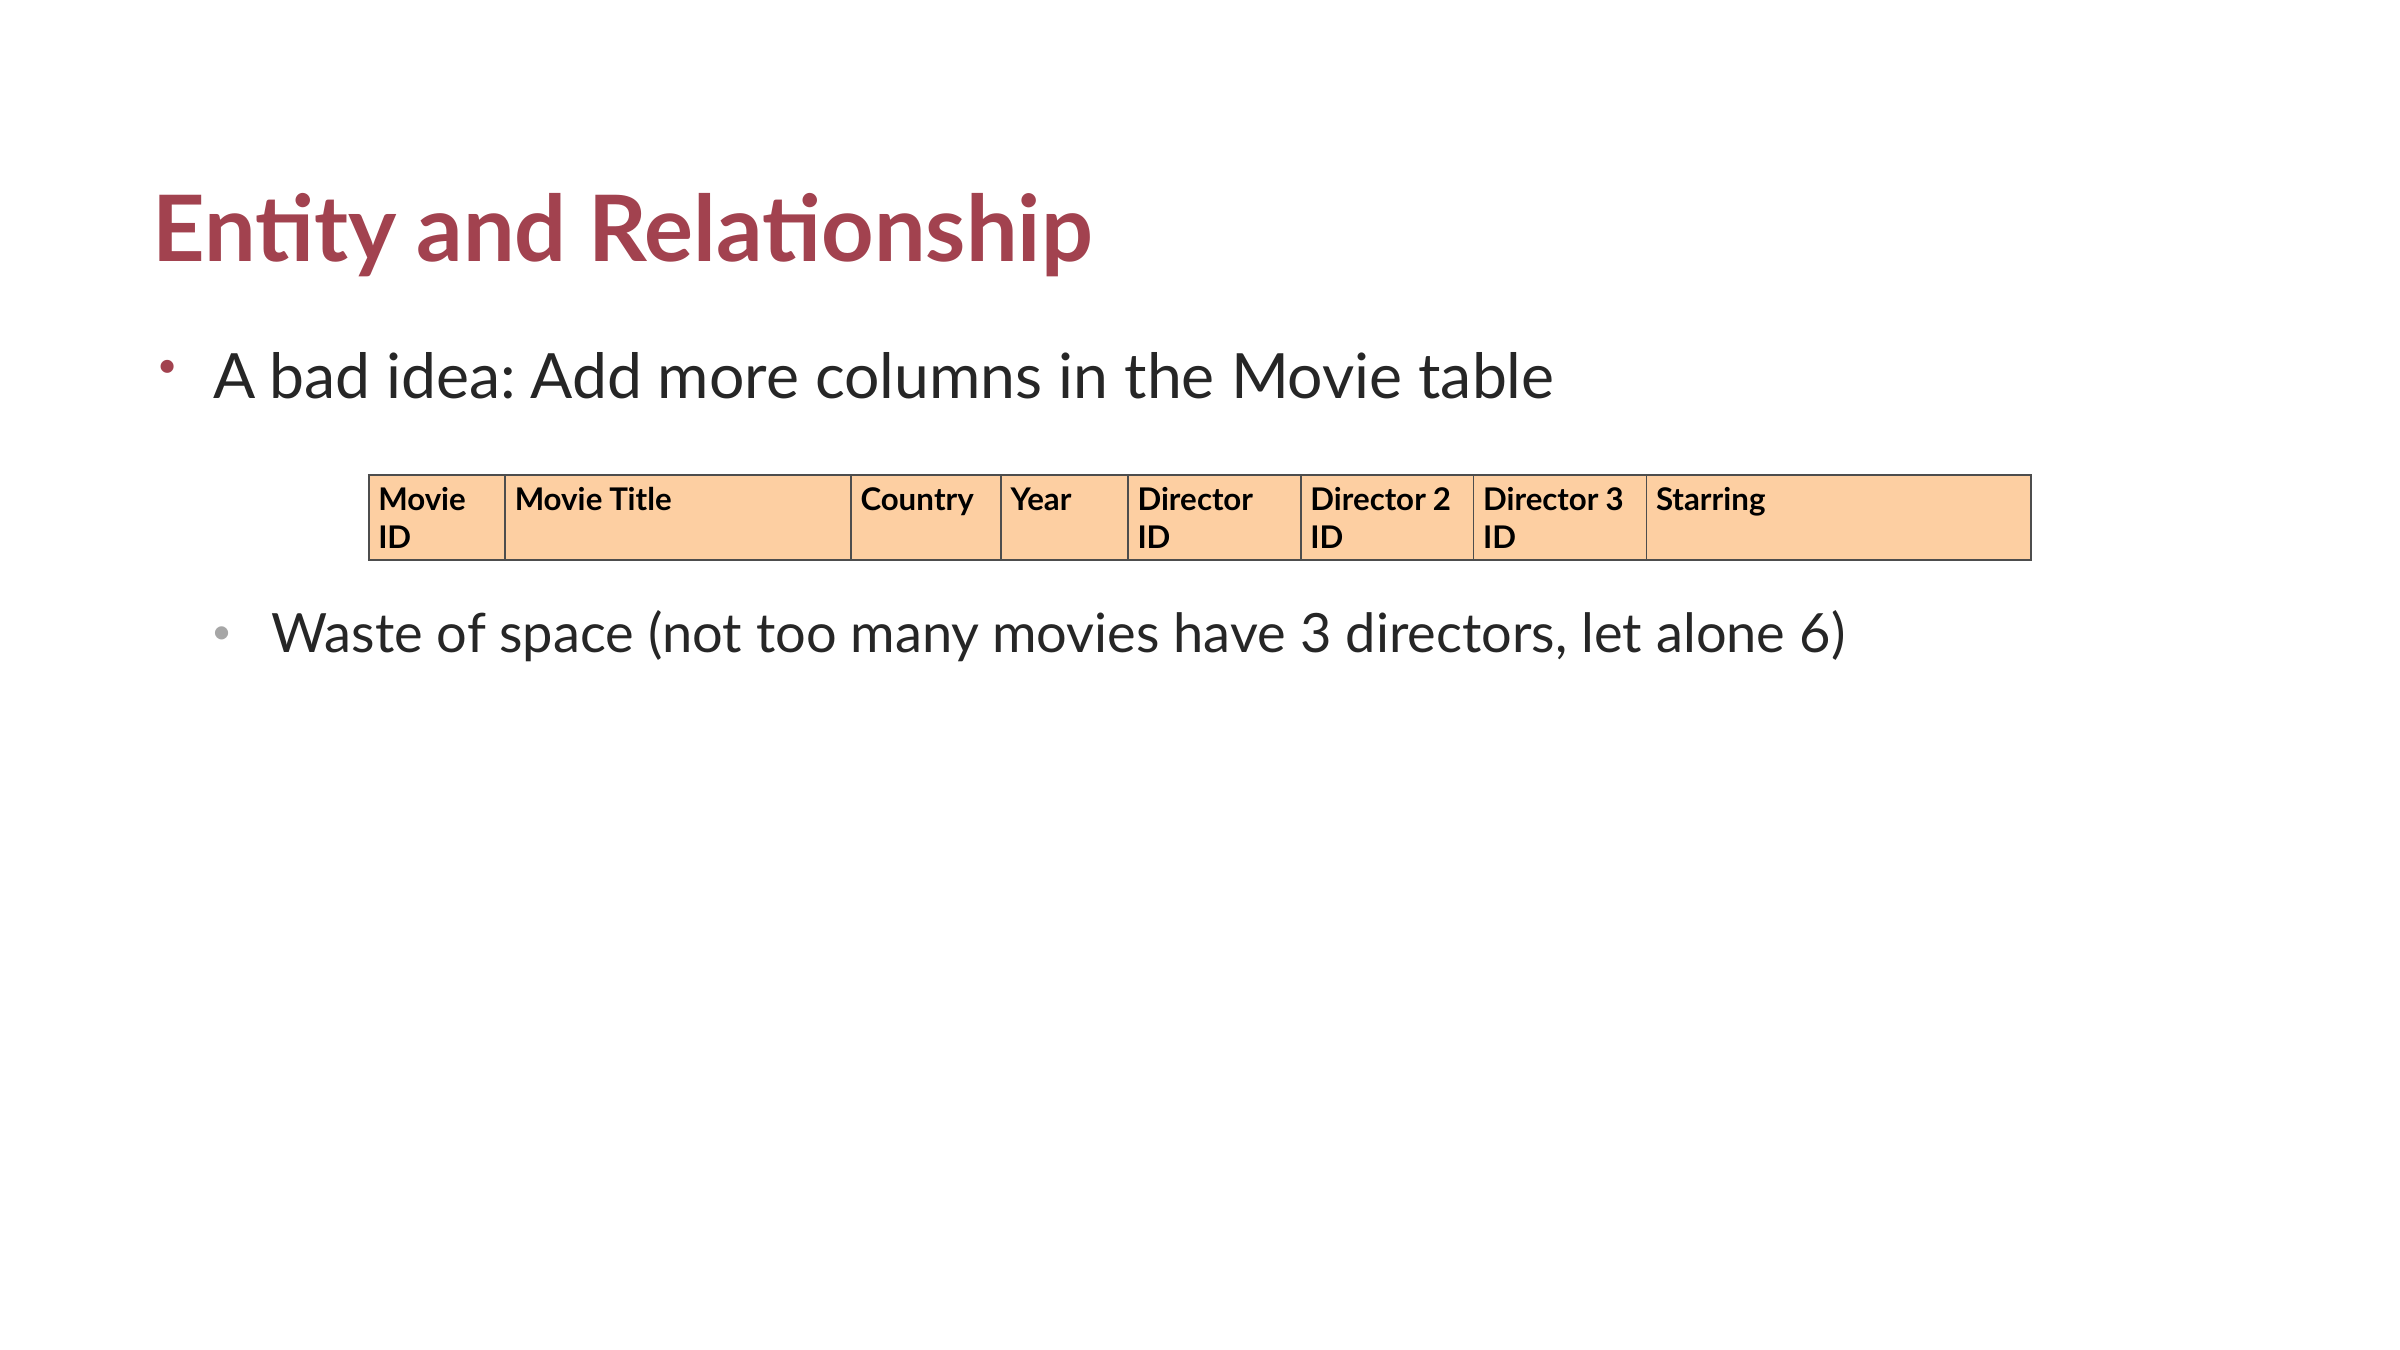

# Entity and Relationship
A bad idea: Add more columns in the Movie table

Waste of space (not too many movies have 3 directors, let alone 6)
| Movie ID | Movie Title | Country | Year | Director ID | Director 2 ID | Director 3 ID | Starring |
| --- | --- | --- | --- | --- | --- | --- | --- |